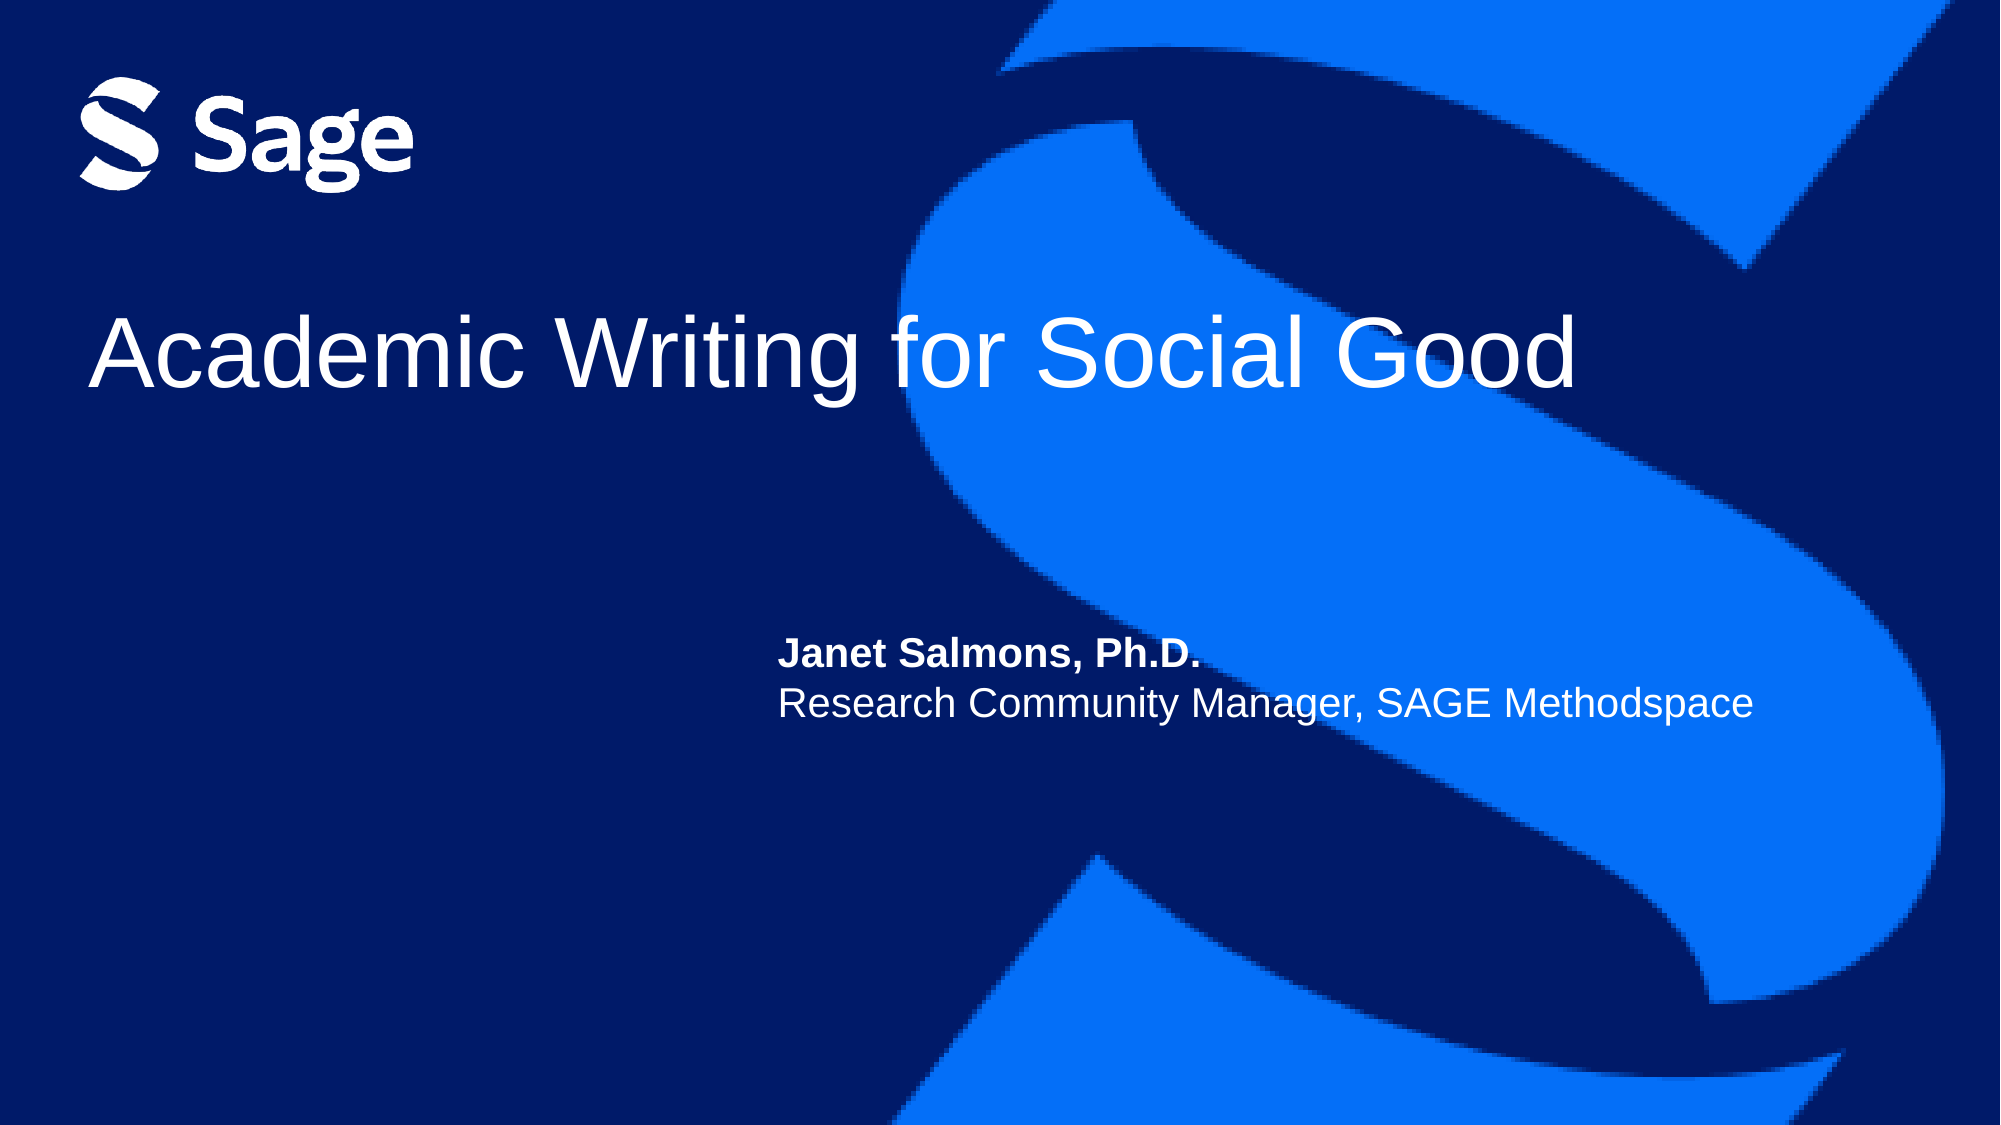

# Academic Writing for Social Good
Janet Salmons, Ph.D.
Research Community Manager, SAGE Methodspace